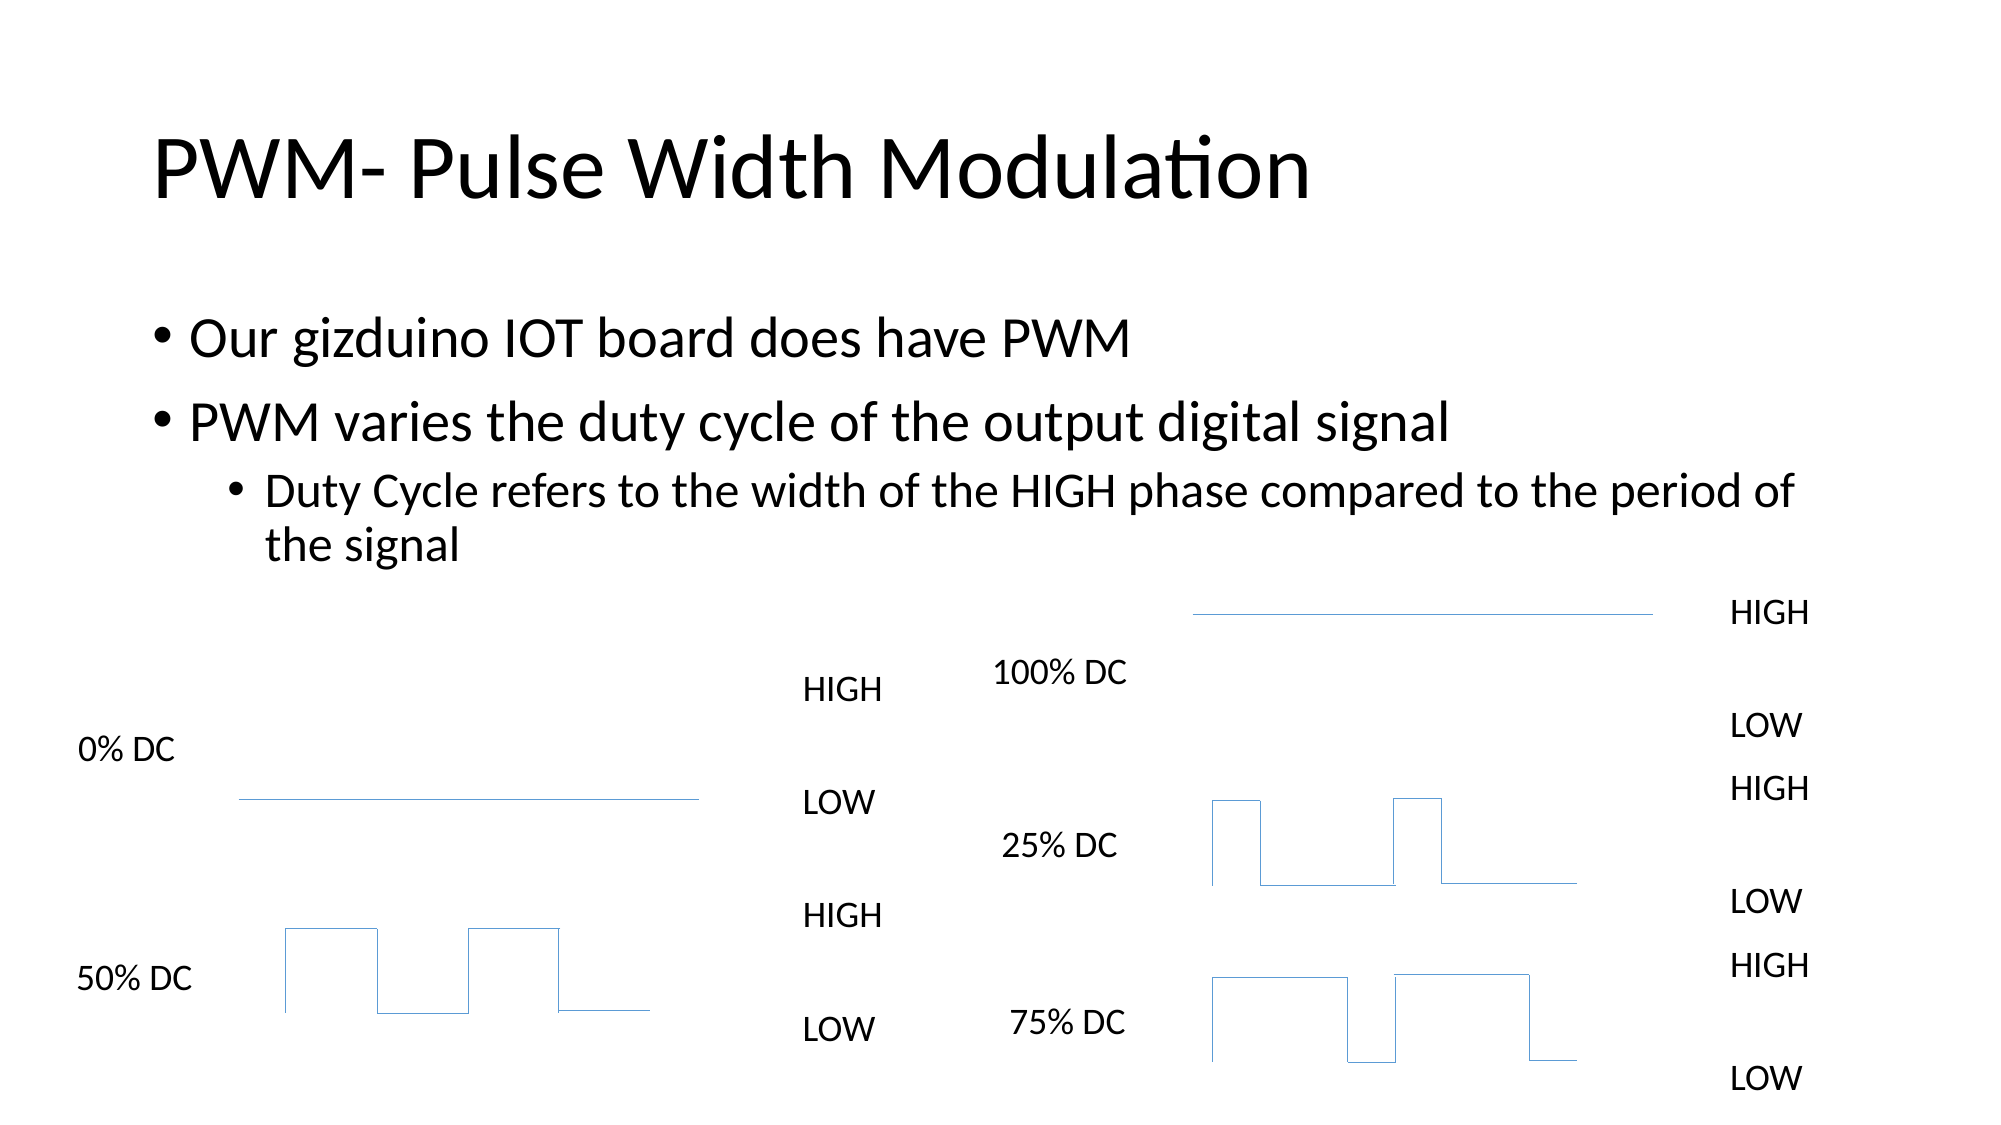

# PWM- Pulse Width Modulation
Our gizduino IOT board does have PWM
PWM varies the duty cycle of the output digital signal
Duty Cycle refers to the width of the HIGH phase compared to the period of the signal

HIGH
100% DC
HIGH
LOW
0% DC
HIGH
LOW
25% DC
LOW
HIGH
HIGH
50% DC
75% DC
LOW
LOW